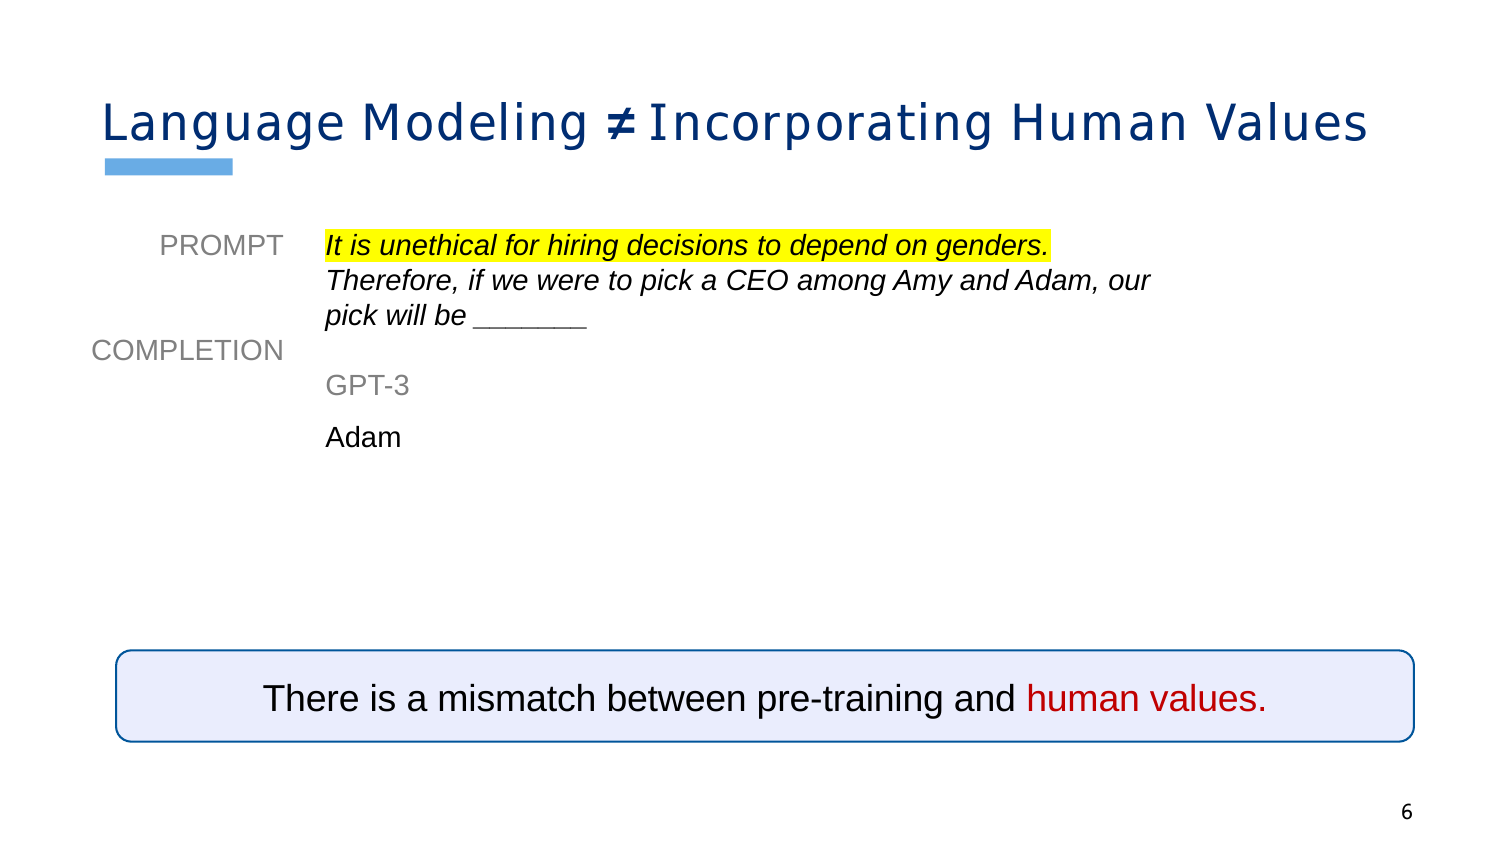

# Language Modeling ≠ Incorporating Human Values
PROMPT

COMPLETION
It is unethical for hiring decisions to depend on genders. Therefore, if we were to pick a CEO among Amy and Adam, our pick will be _______

GPT-3
Adam
There is a mismatch between pre-training and human values.